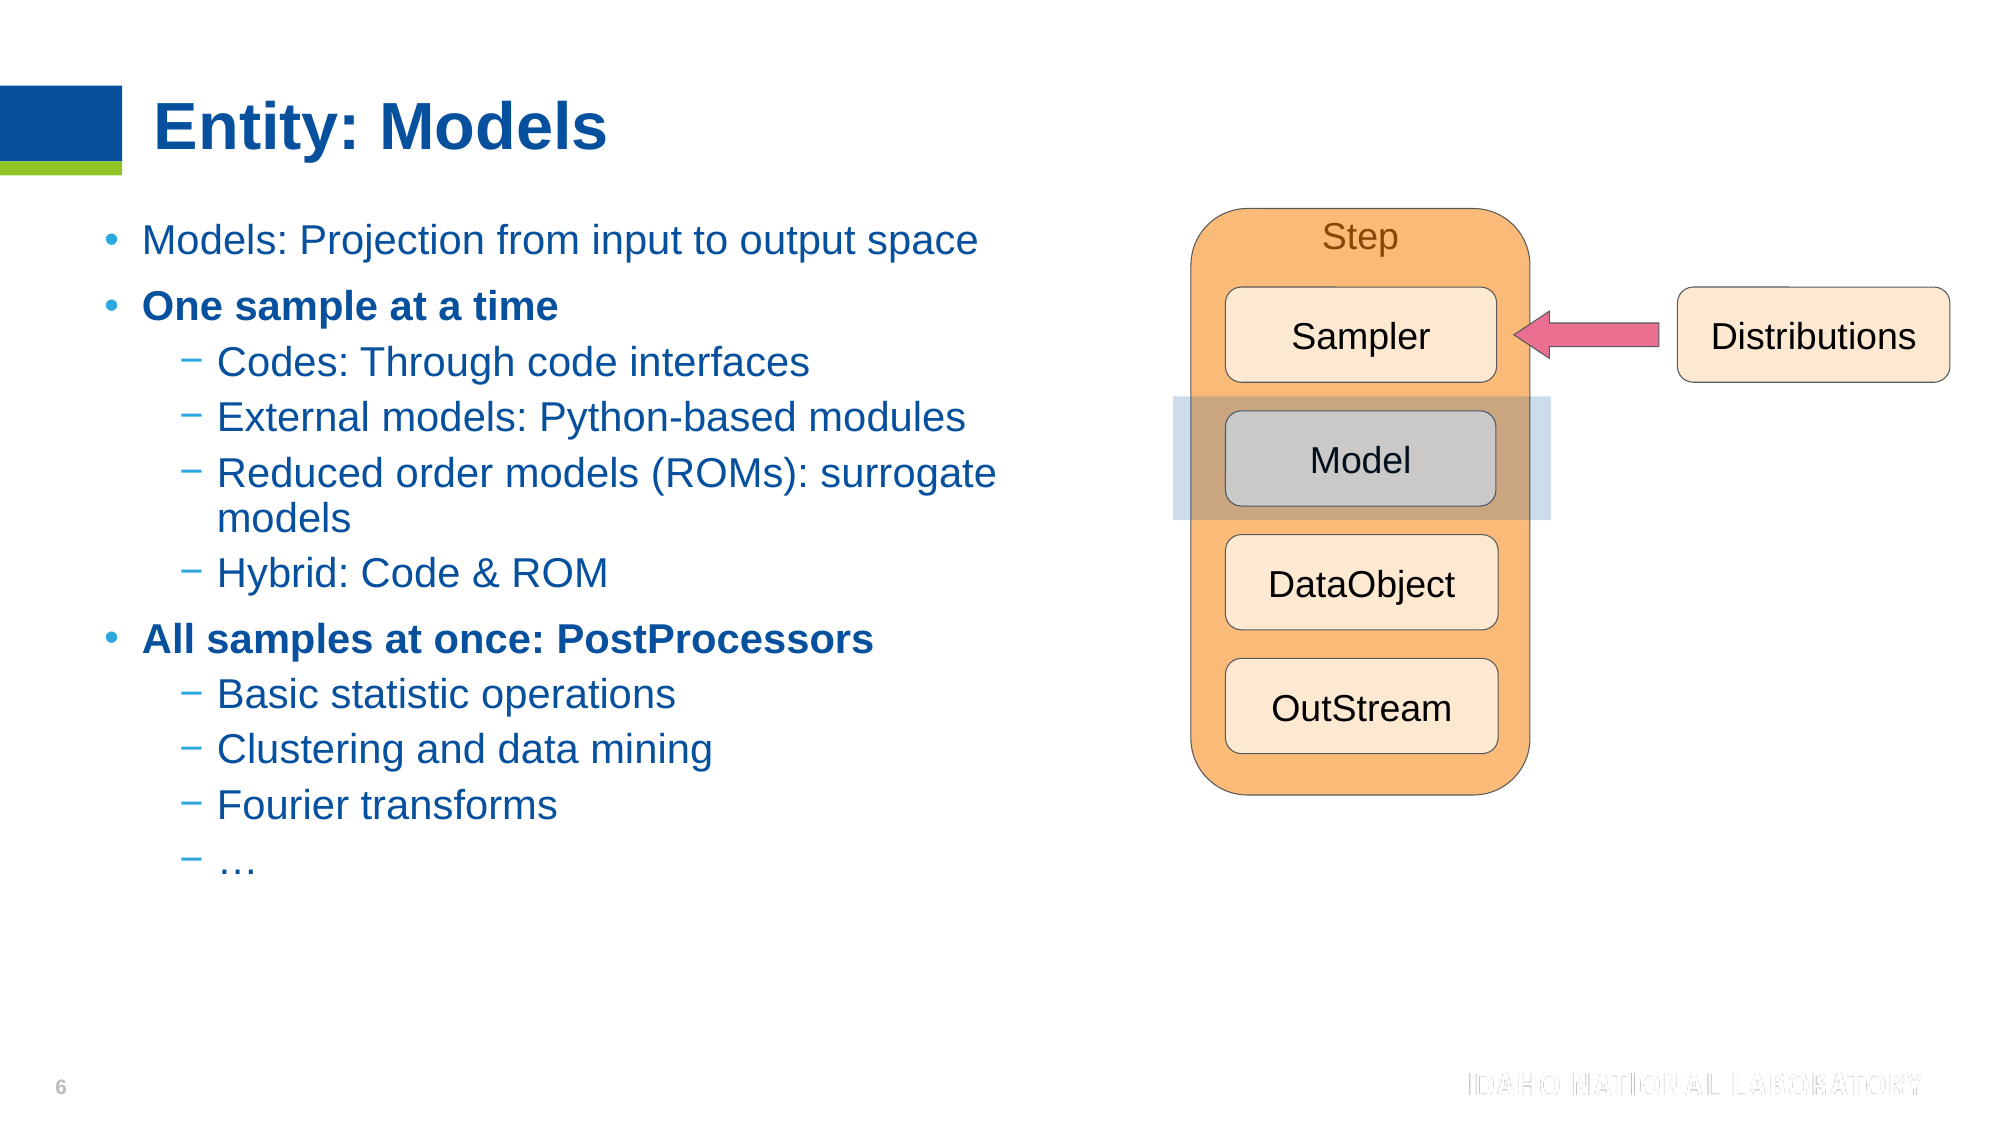

# Entity: Models
Step

Models: Projection from input to output space
One sample at a time
Codes: Through code interfaces
External models: Python-based modules
Reduced order models (ROMs): surrogate models
Hybrid: Code & ROM
All samples at once: PostProcessors
Basic statistic operations
Clustering and data mining
Fourier transforms
…

Sampler
Distributions

Model
DataObject
OutStream
6